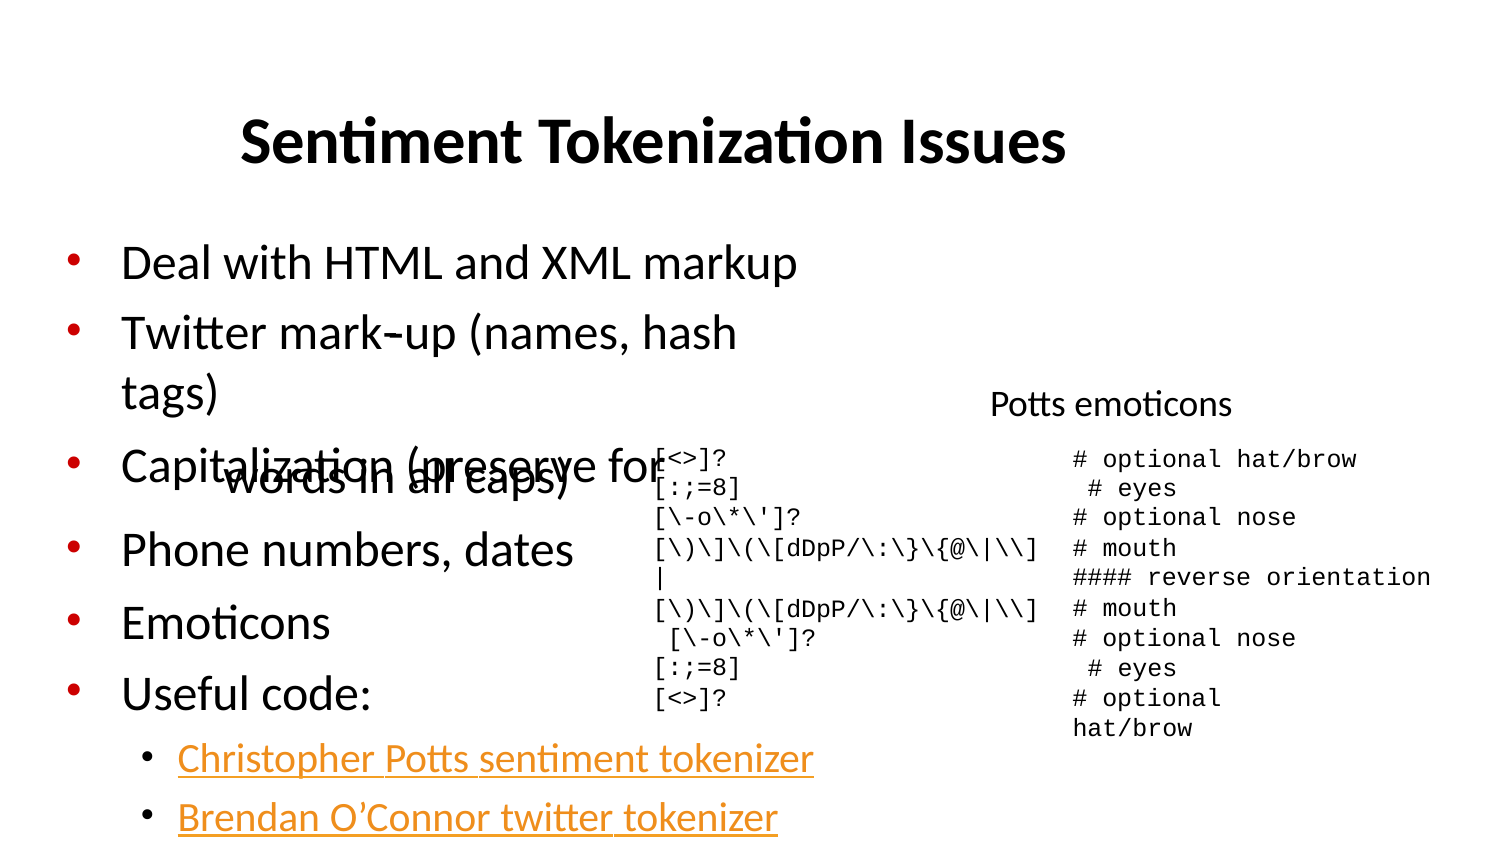

# Sentiment Tokenization Issues
Deal with HTML and XML markup
Twitter mark-­‐up (names, hash tags)
Capitalization (preserve for
Potts emoticons
words in all caps)
Phone numbers, dates
Emoticons
Useful code:
[<>]?
[:;=8]
[\-o\*\']?
[\)\]\(\[dDpP/\:\}\{@\|\\]
|
[\)\]\(\[dDpP/\:\}\{@\|\\]  [\-o\*\']?
[:;=8]
[<>]?
# optional hat/brow  # eyes
# optional nose
# mouth
#### reverse orientation
# mouth
# optional nose  # eyes
# optional hat/brow
Christopher Potts sentiment tokenizer
Brendan O’Connor twitter tokenizer